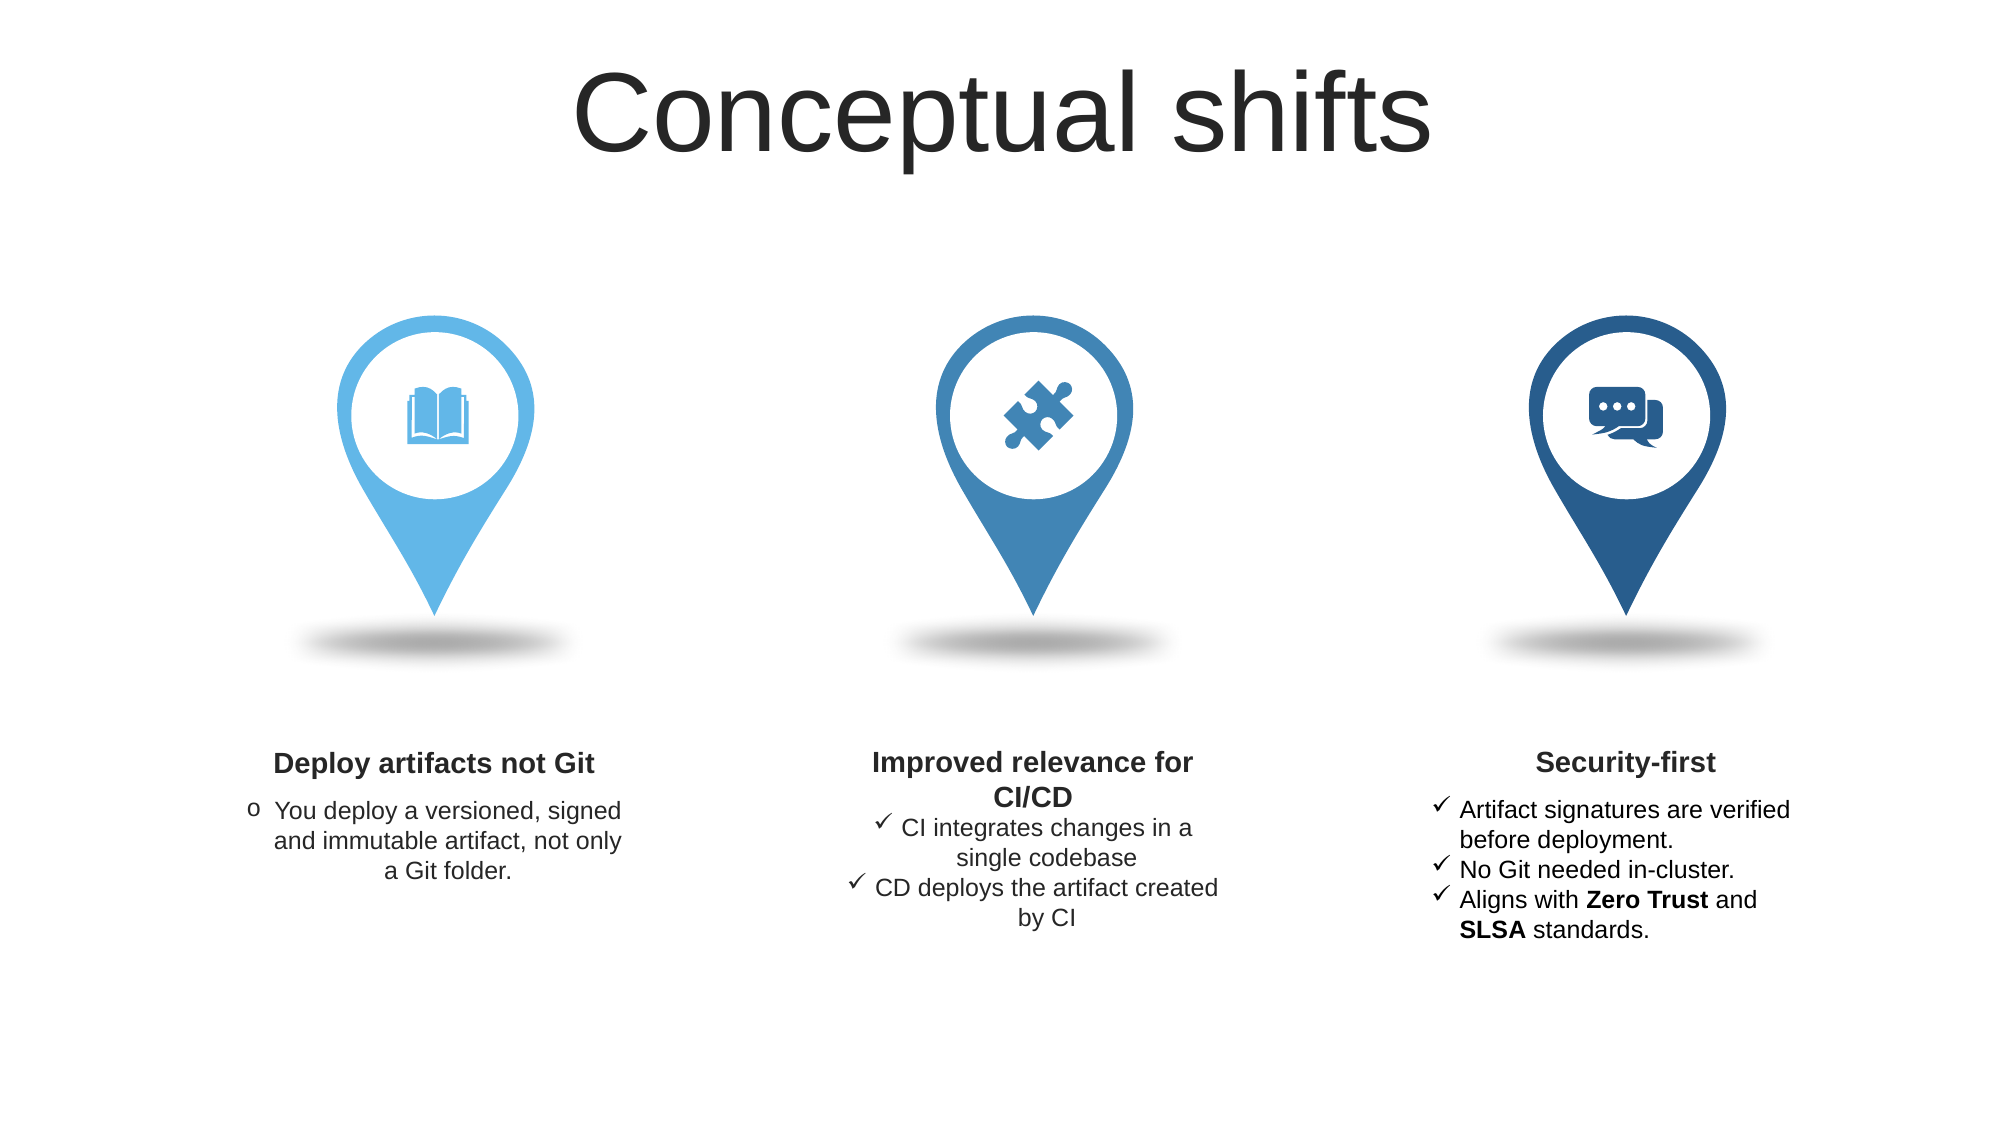

Conceptual shifts

Improved relevance for CI/CD
CI integrates changes in a single codebase
CD deploys the artifact created by CI
Security-first
Artifact signatures are verified before deployment.
No Git needed in-cluster.
Aligns with Zero Trust and SLSA standards.
Deploy artifacts not Git
You deploy a versioned, signed and immutable artifact, not only a Git folder.